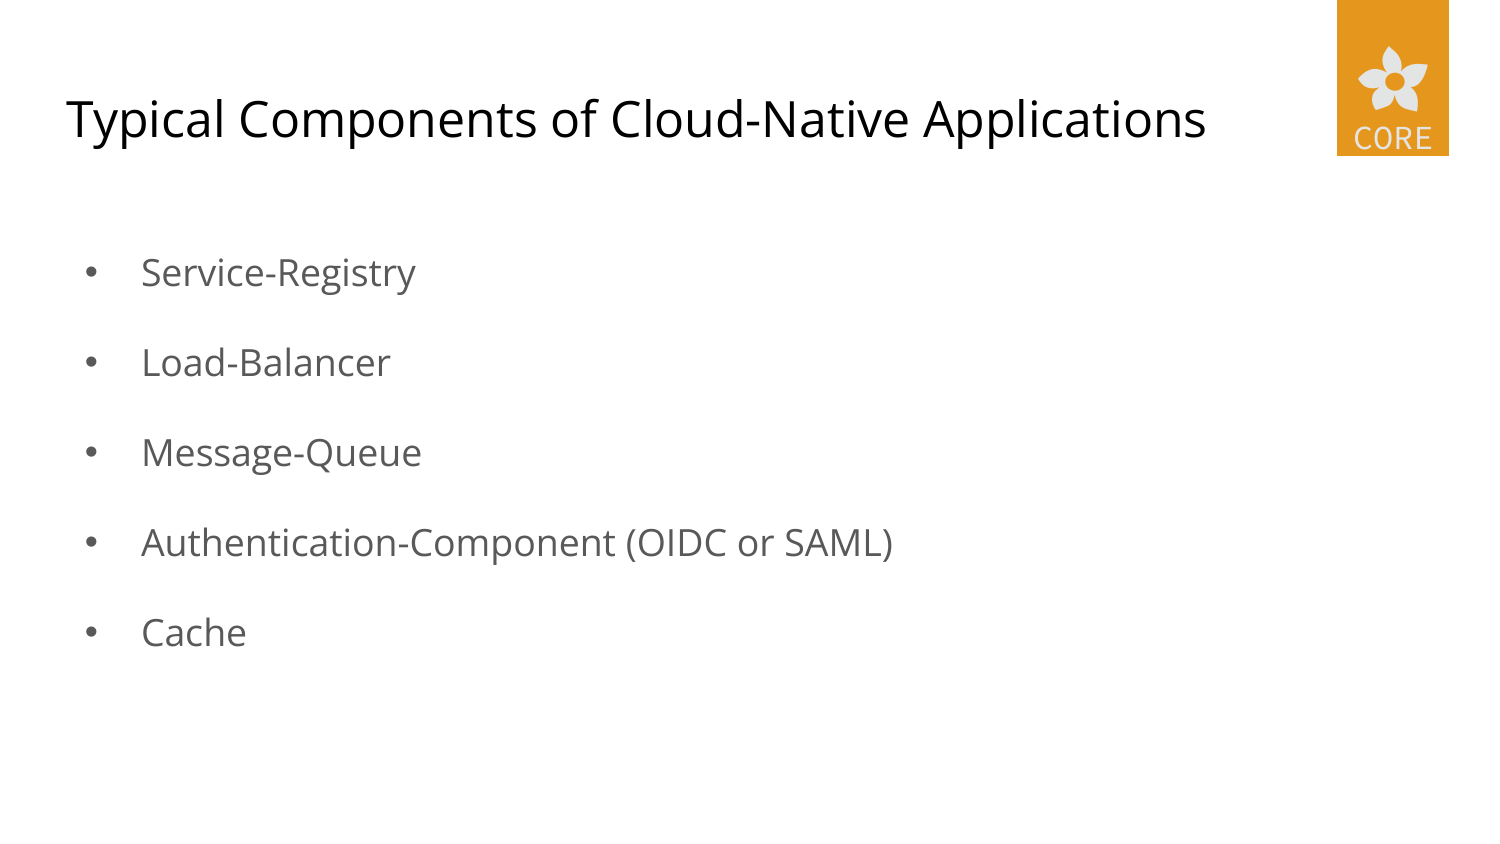

# Typical Components of Cloud-Native Applications
Service-Registry
Load-Balancer
Message-Queue
Authentication-Component (OIDC or SAML)
Cache